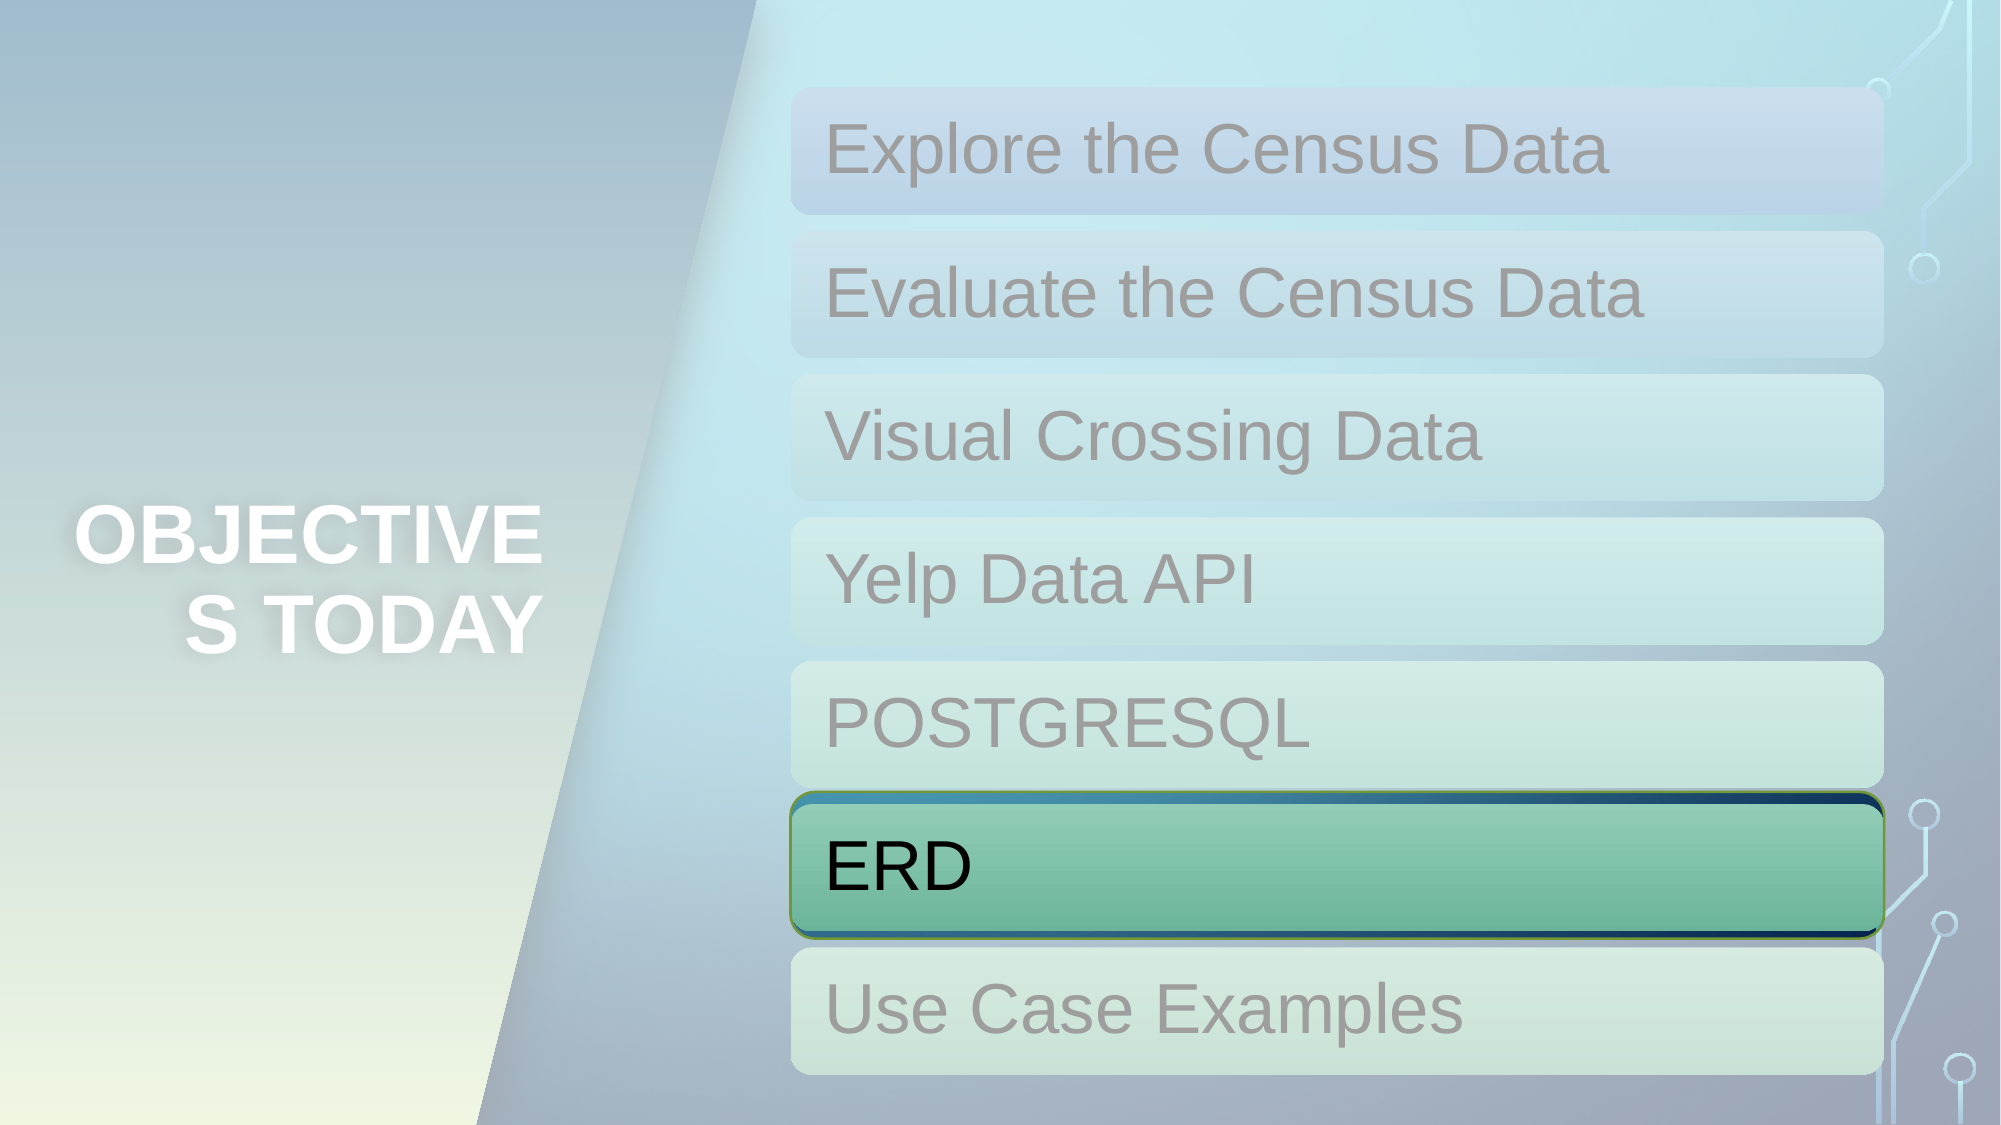

Explore the Census Data
Evaluate the Census Data
Visual Crossing Data
Yelp Data API
POSTGRESQL
ERD
Use Case Examples
# Objectives Today